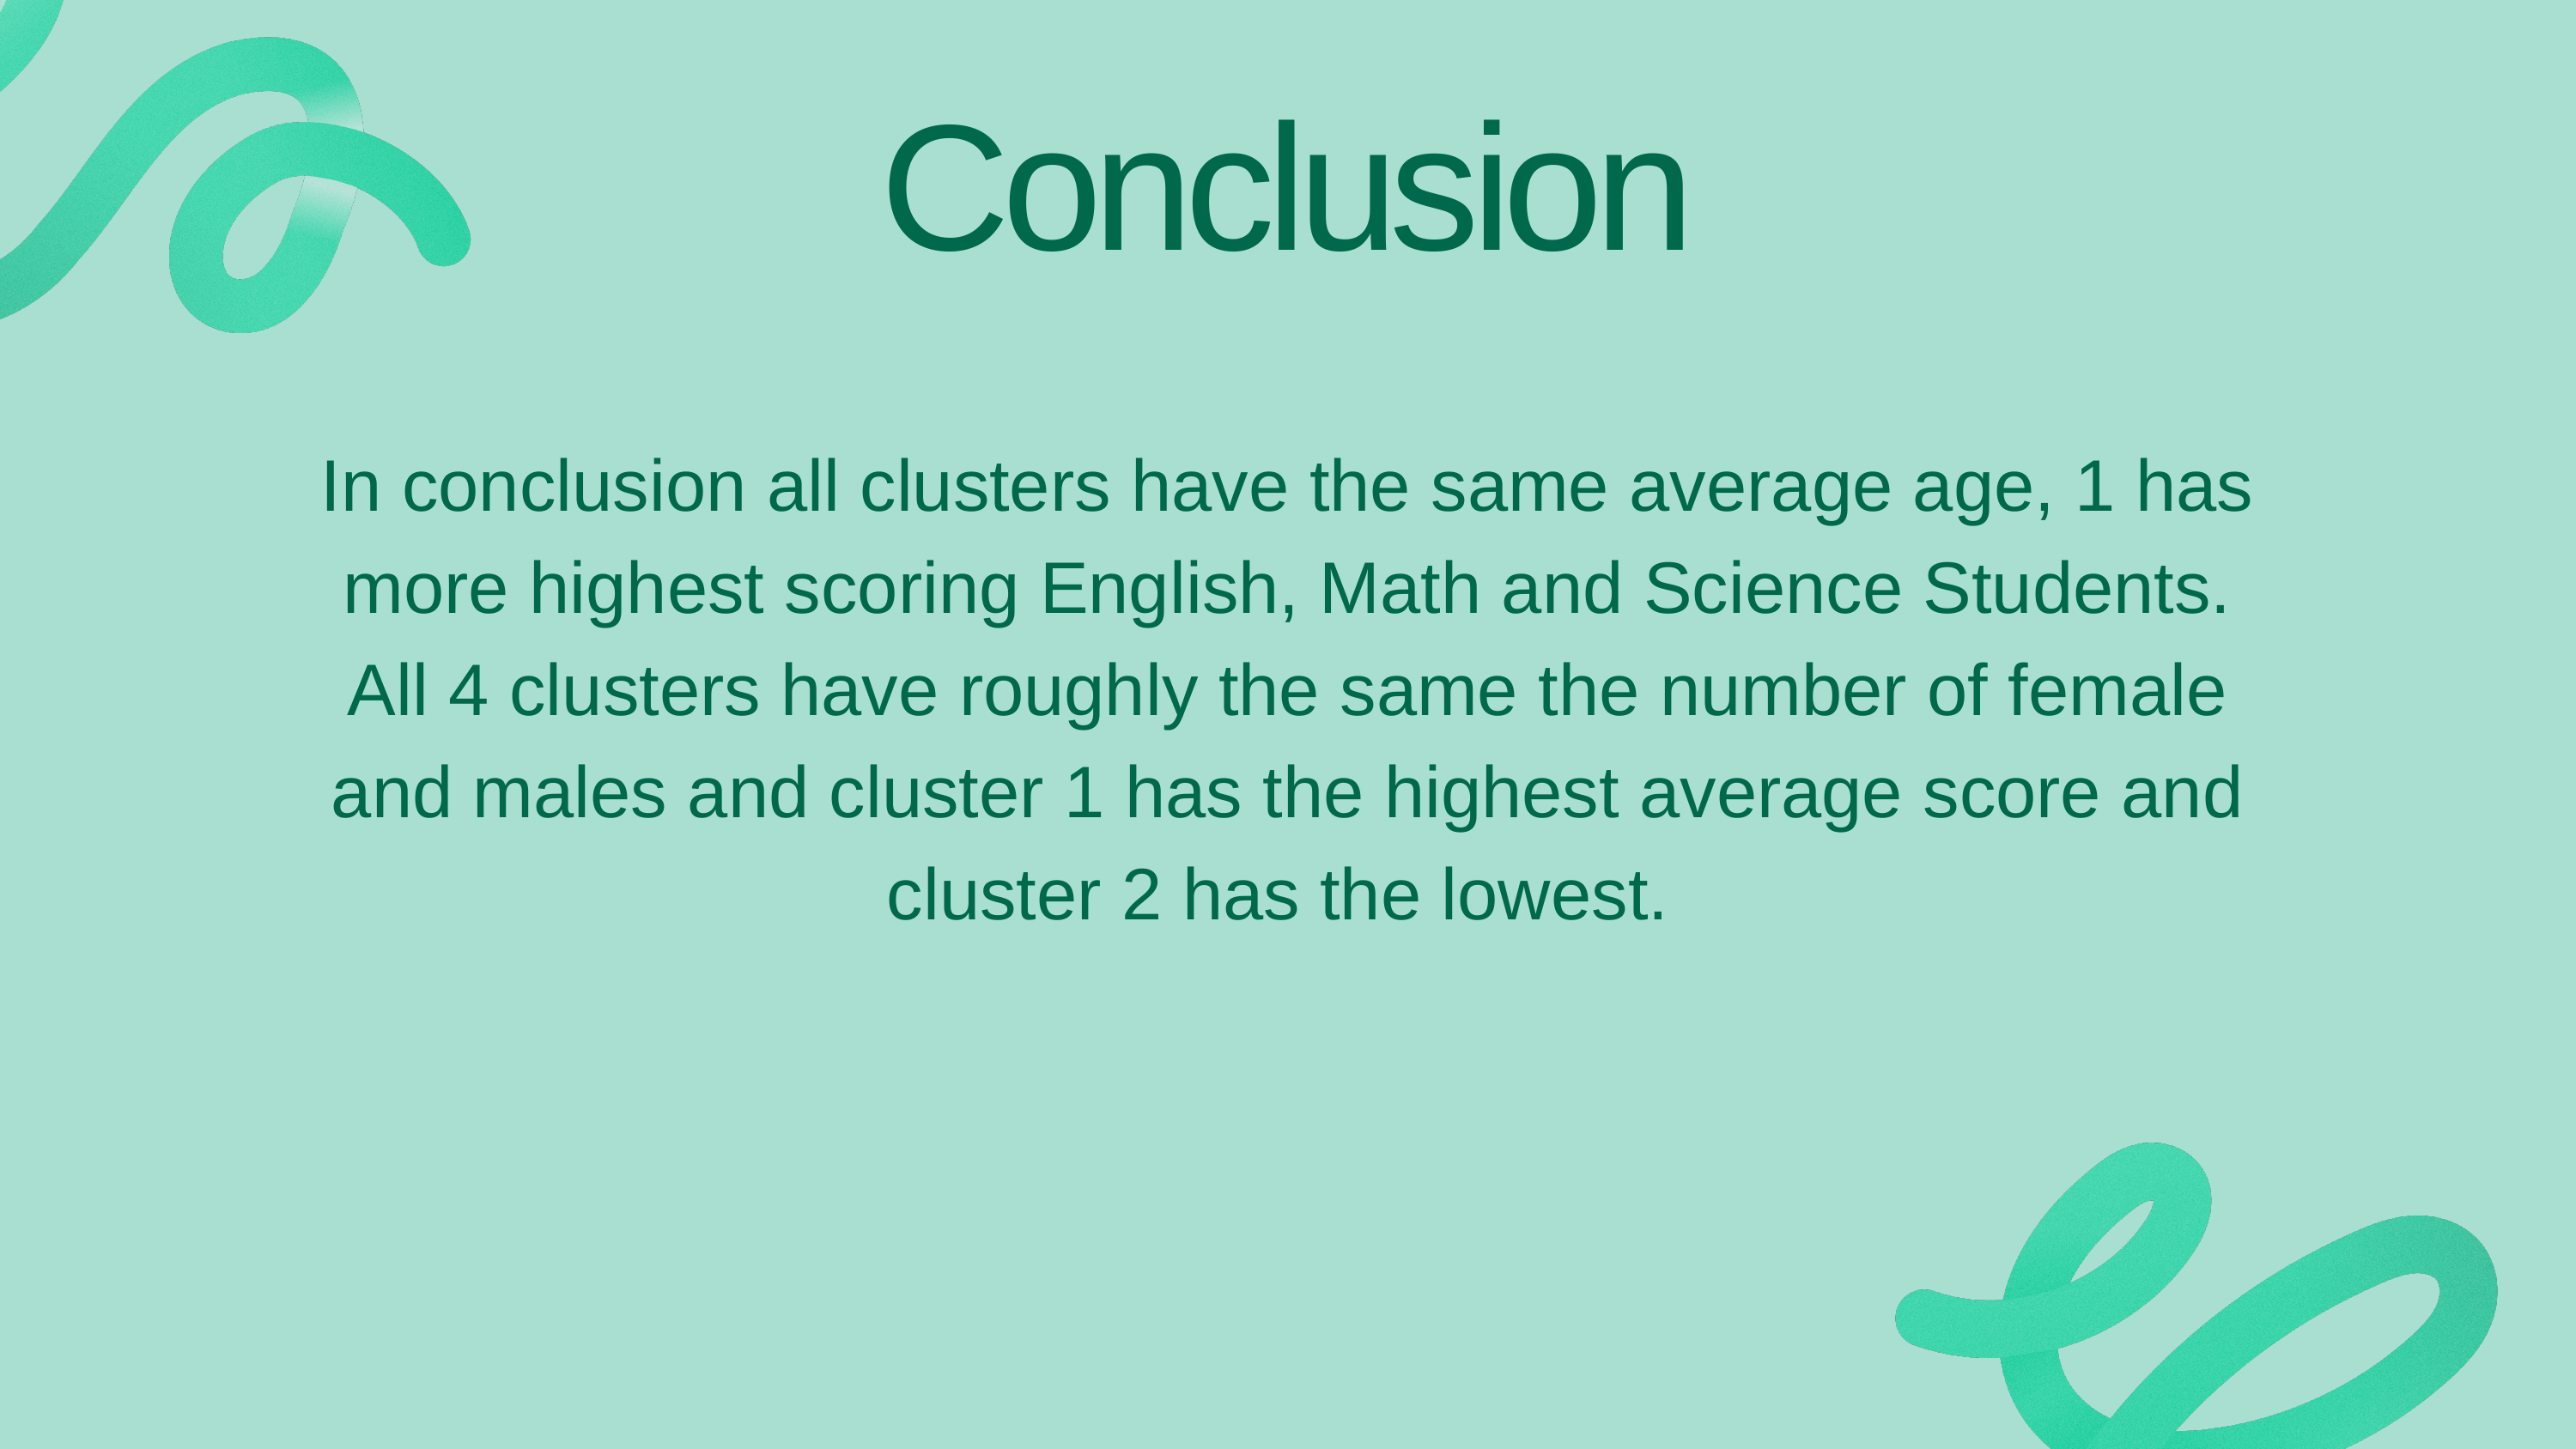

Conclusion
In conclusion all clusters have the same average age, 1 has more highest scoring English, Math and Science Students. All 4 clusters have roughly the same the number of female and males and cluster 1 has the highest average score and cluster 2 has the lowest.

Student_Performance_dataset.csv

CA2.ipynb

CA2-Stock-Price-Data.csv - Data Wrangler

CA2_Clustering.ipynb

CA2.ipynb

Time Series Analysis Project

Univariate Analysis

Final Predictions

fig, axes = plt.figure(figsize=(13,8)), plt.gca()

CA2_Clustering.ipynb

CA2_Clustering.ipynb

Data Preprocessing & Feature Engineering

1. Standard Scaling

kmeans = KMeans(n_clusters=3, random_state=42).fit(tsne_features)

 0  3
 0
 black
 Connected to Discord

 Prettier

 Go Live
Cell 45 of 48
CRLF
Spaces: 4
Ln 4, Col 27

Info: Loading data frame

Sure, I'd be happy to elaborate. The statement is saying that the model in question has performed better than the baseline model in predicting the trend of the stock price for the next 60 days. This conclusion is based on the fact that the model has lower Mean Squared Error (MSE) and Mean Absolute Percentage Error (MAPE) scores. MSE and MAPE are both metrics used to evaluate the performance of predictive models: 1. Mean Squared Error (MSE): This is the average of the squares of the differences between the actual and predicted values. A lower MSE means that the model's predictions are closer to the actual values, which is desirable. 2. Mean Absolute Percentage Error (MAPE): This is the average of the absolute percentage differences between the actual and predicted values. A lower MAPE means that the model's predictions are closer to the actual values in terms of percentage, which is also desirable. So, when the statement says the model has lower MSE and MAPE scores, it means that on average, the model's predictions are closer to the actual stock prices than those of the baseline model, both in terms of raw difference (MSE) and percentage difference (MAPE). This indicates that the model is more accurate in predicting the trend of the stock price for the next 60 days compared to the baseline model.

Code
Markdown

[661]

t_inertia = []
t_score = []
t_centroid = []
t_silhouettes_value = []
for k in range(2, 24):
    kmeans = KMeans(n_clusters=k, random_state=1).fit(tsne_features)
    label = kmeans.predict(tsne_features)
    t_inertia.append(np.sqrt(kmeans.inertia_))
    t_centroid.append(kmeans.cluster_centers_)
    t_score.append(silhouette_score(tsne_features, label))
    t_silhouettes_value.append(silhouette_samples(tsne_features, label))

13.2s

Python

Code
Markdown

[662]

plt.plot(range(2, 24), t_inertia, marker="s")
plt.title("Inertia for each K after Tsne Dimensionality Reduction")
plt.xlabel("$k$")
plt.ylabel("Inertia")
plt.show()

0.2s

Python

Code
Markdown

[663]

plt.plot(range(2, 24), t_score, marker="s")
plt.title("Silhouettes Score after Tsne Dimensionality Reduction")
plt.xlabel("$k$")
plt.ylabel("Silhouette Coefficient")
plt.show()

0.1s

Python

Code
Markdown